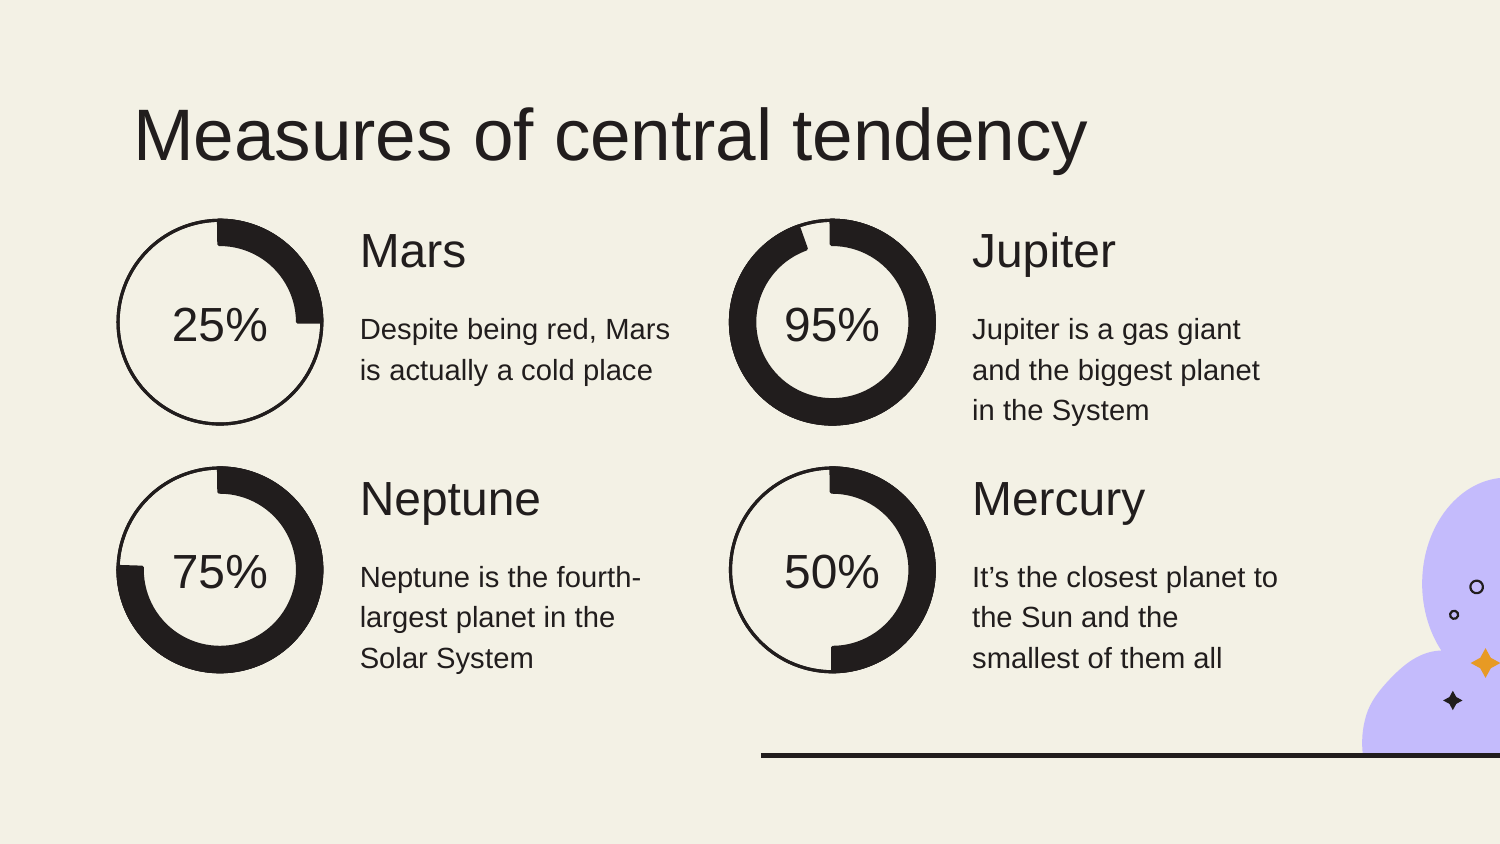

# Measures of central tendency
Mars
Jupiter

25%
95%
Despite being red, Mars is actually a cold place
Jupiter is a gas giant and the biggest planet in the System
Neptune
Mercury

75%
50%
Neptune is the fourth-largest planet in the Solar System
It’s the closest planet to the Sun and the smallest of them all